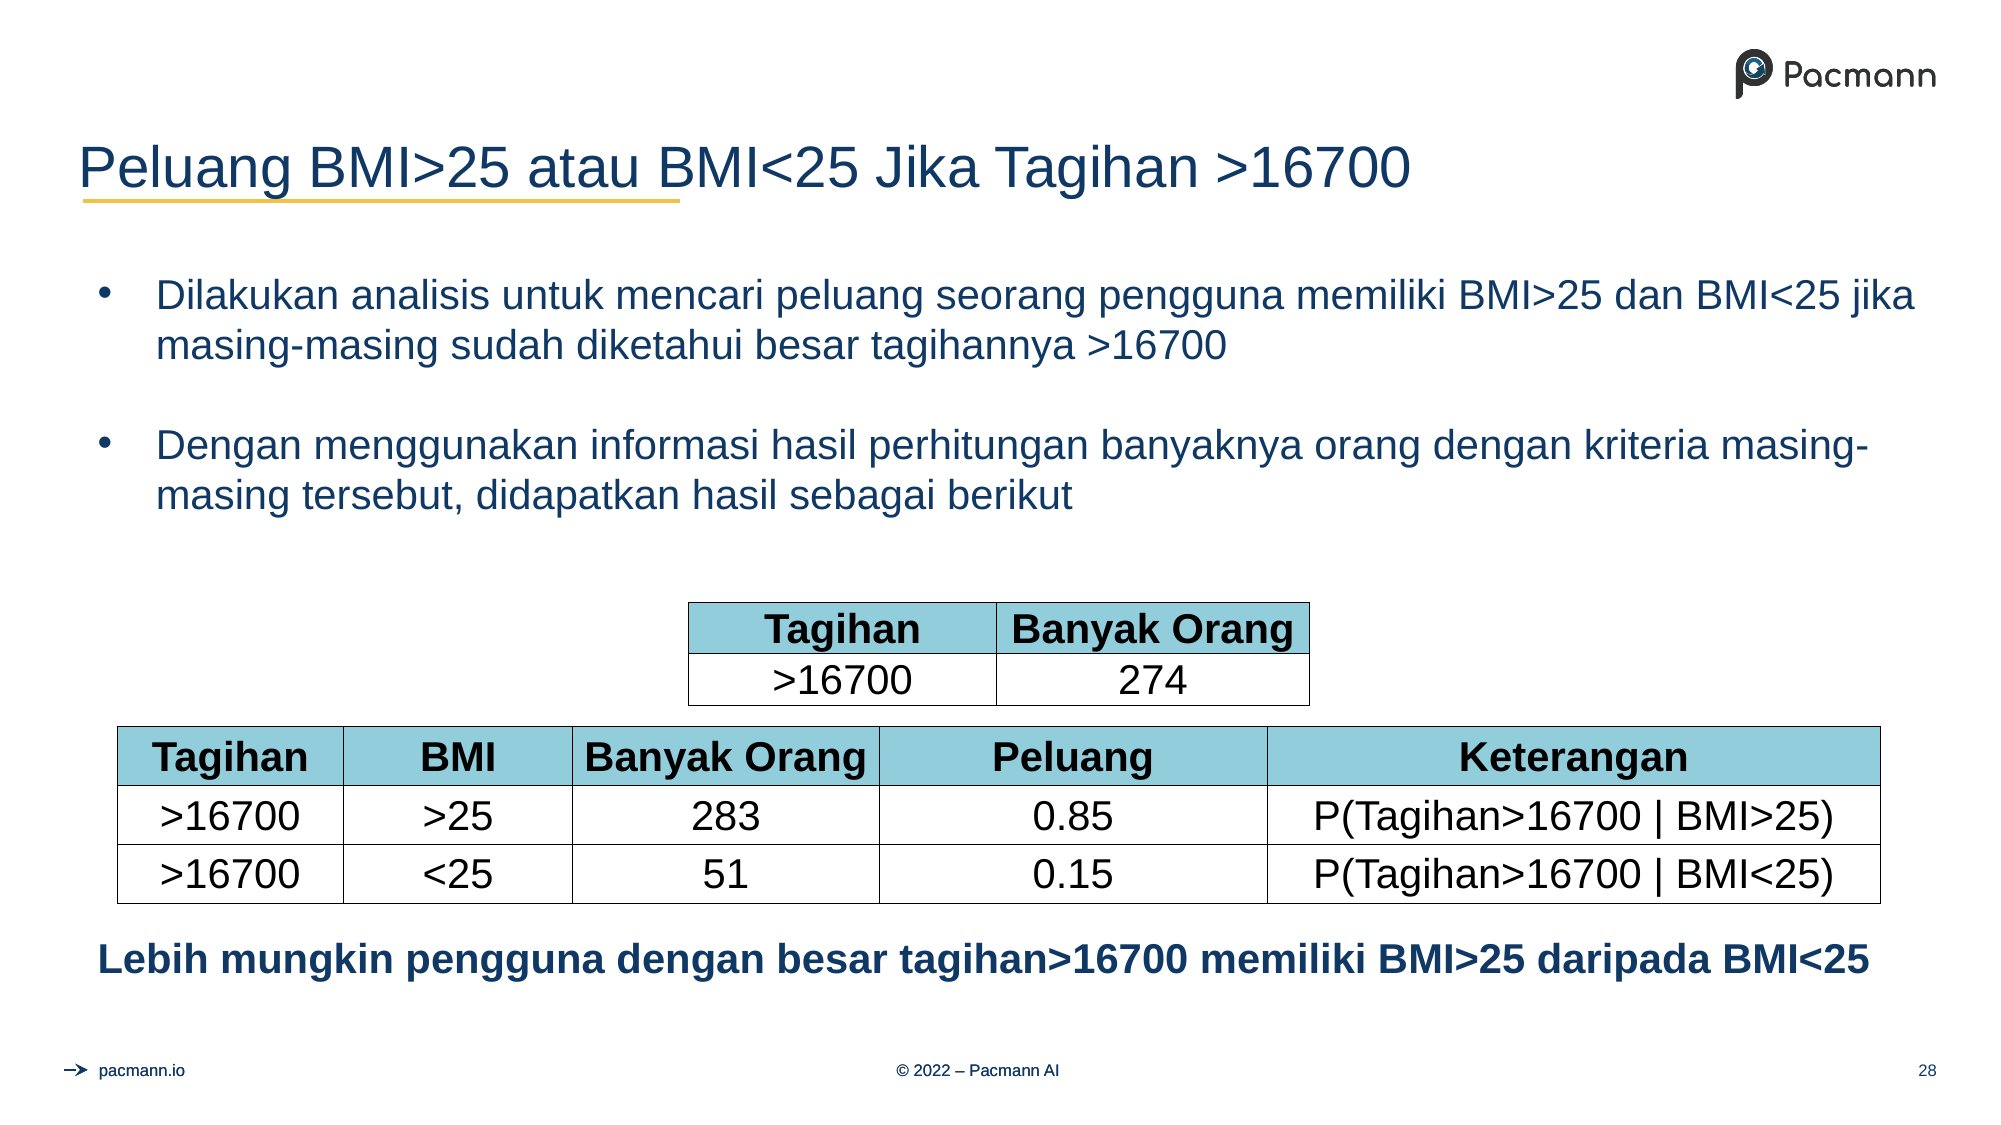

# Peluang BMI>25 atau BMI<25 Jika Tagihan >16700
Dilakukan analisis untuk mencari peluang seorang pengguna memiliki BMI>25 dan BMI<25 jika masing-masing sudah diketahui besar tagihannya >16700

Dengan menggunakan informasi hasil perhitungan banyaknya orang dengan kriteria masing-masing tersebut, didapatkan hasil sebagai berikut
| Tagihan | Banyak Orang |
| --- | --- |
| >16700 | 274 |
| Tagihan | BMI | Banyak Orang | Peluang | Keterangan |
| --- | --- | --- | --- | --- |
| >16700 | >25 | 283 | 0.85 | P(Tagihan>16700 | BMI>25) |
| >16700 | <25 | 51 | 0.15 | P(Tagihan>16700 | BMI<25) |
Lebih mungkin pengguna dengan besar tagihan>16700 memiliki BMI>25 daripada BMI<25